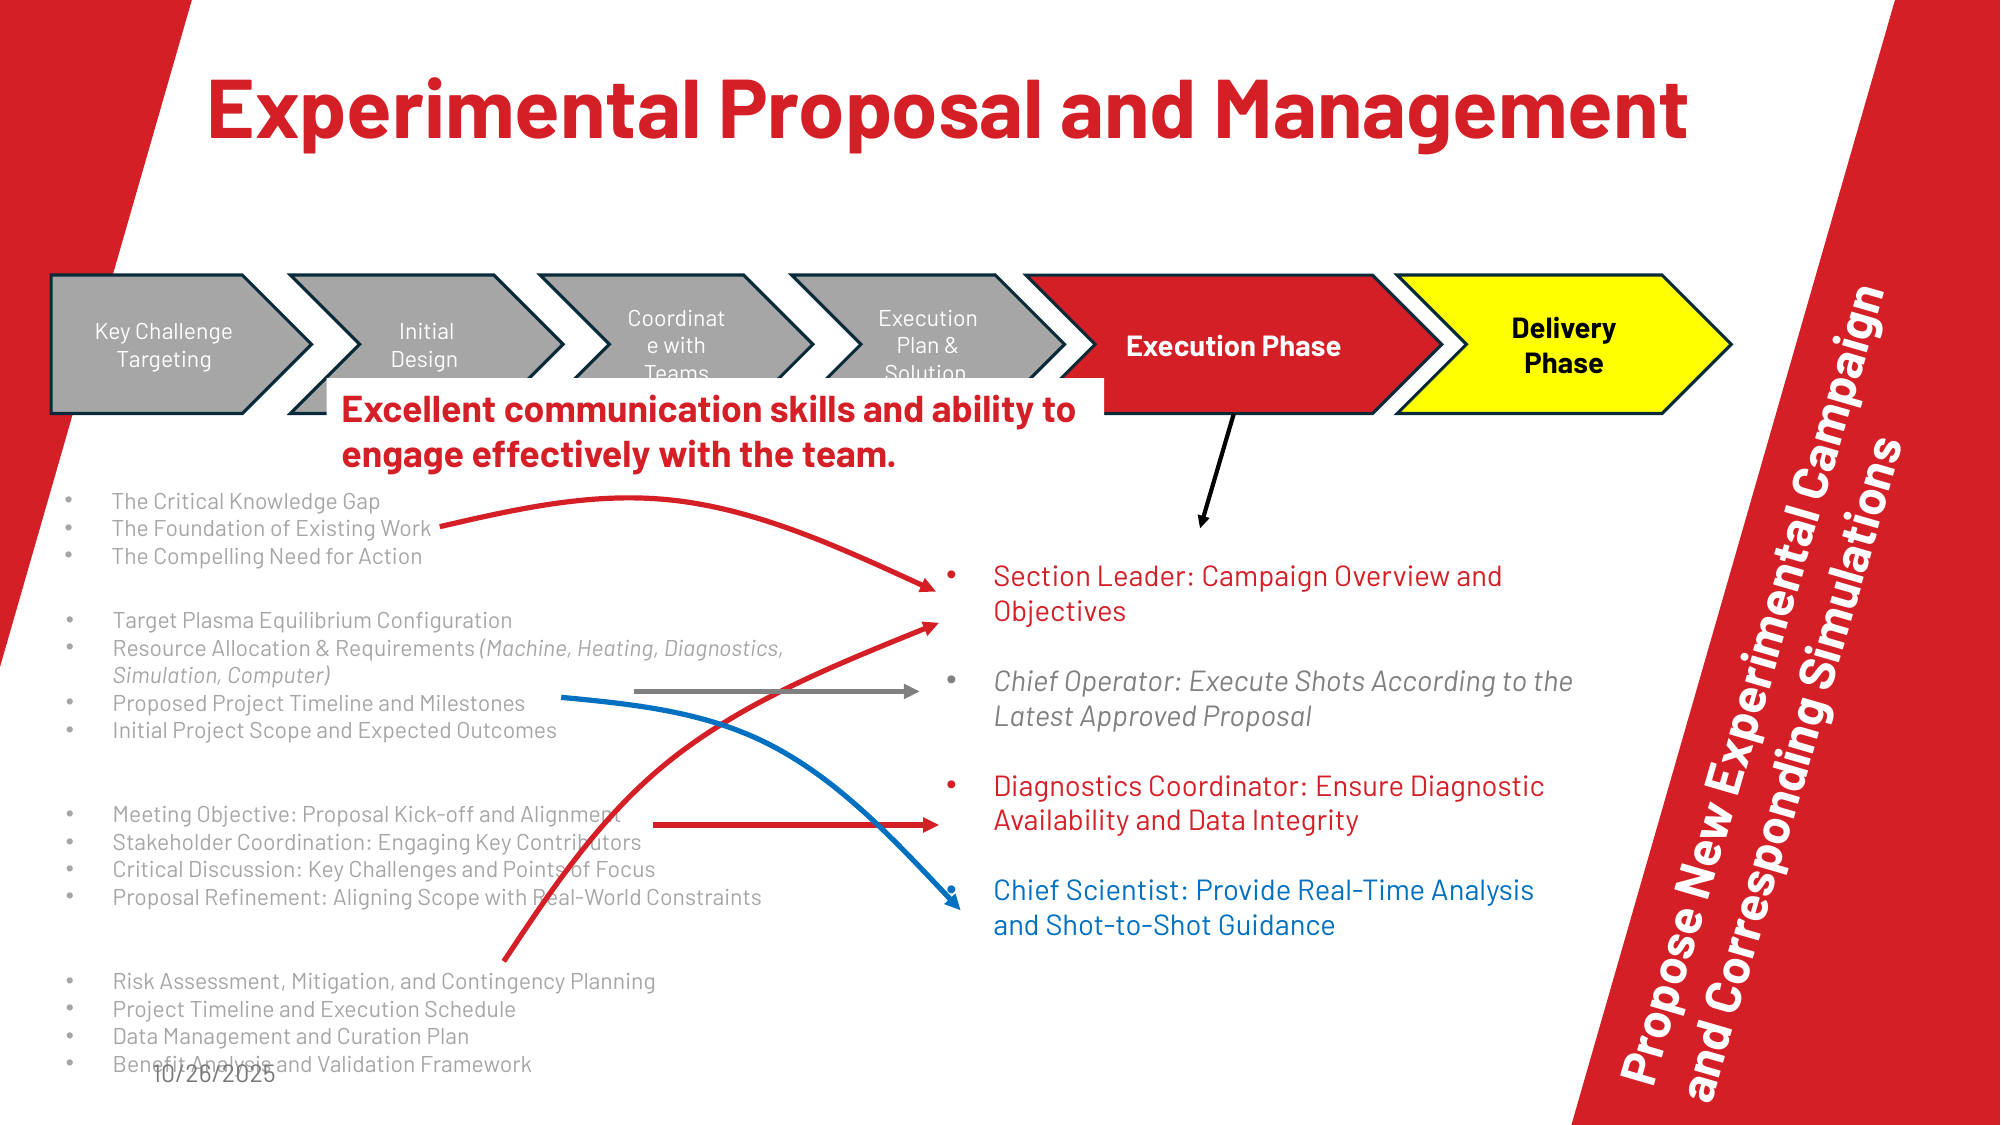

Experimental Proposal and Management
Key Challenge Targeting
Initial Design
Coordinate with Teams
Execution Plan & Solution
Delivery Phase
Execution Phase
Excellent communication skills and ability to engage effectively with the team.
The Critical Knowledge Gap
The Foundation of Existing Work
The Compelling Need for Action

Section Leader: Campaign Overview and Objectives

Chief Operator: Execute Shots According to the Latest Approved Proposal

Diagnostics Coordinator: Ensure Diagnostic Availability and Data Integrity

Chief Scientist: Provide Real-Time Analysis and Shot-to-Shot Guidance

Target Plasma Equilibrium Configuration
Resource Allocation & Requirements (Machine, Heating, Diagnostics, Simulation, Computer)
Proposed Project Timeline and Milestones
Initial Project Scope and Expected Outcomes
Propose New Experimental Campaign and Corresponding Simulations

Meeting Objective: Proposal Kick-off and Alignment
Stakeholder Coordination: Engaging Key Contributors
Critical Discussion: Key Challenges and Points of Focus
Proposal Refinement: Aligning Scope with Real-World Constraints
Risk Assessment, Mitigation, and Contingency Planning
Project Timeline and Execution Schedule
Data Management and Curation Plan
Benefit Analysis and Validation Framework
10/26/2025
14